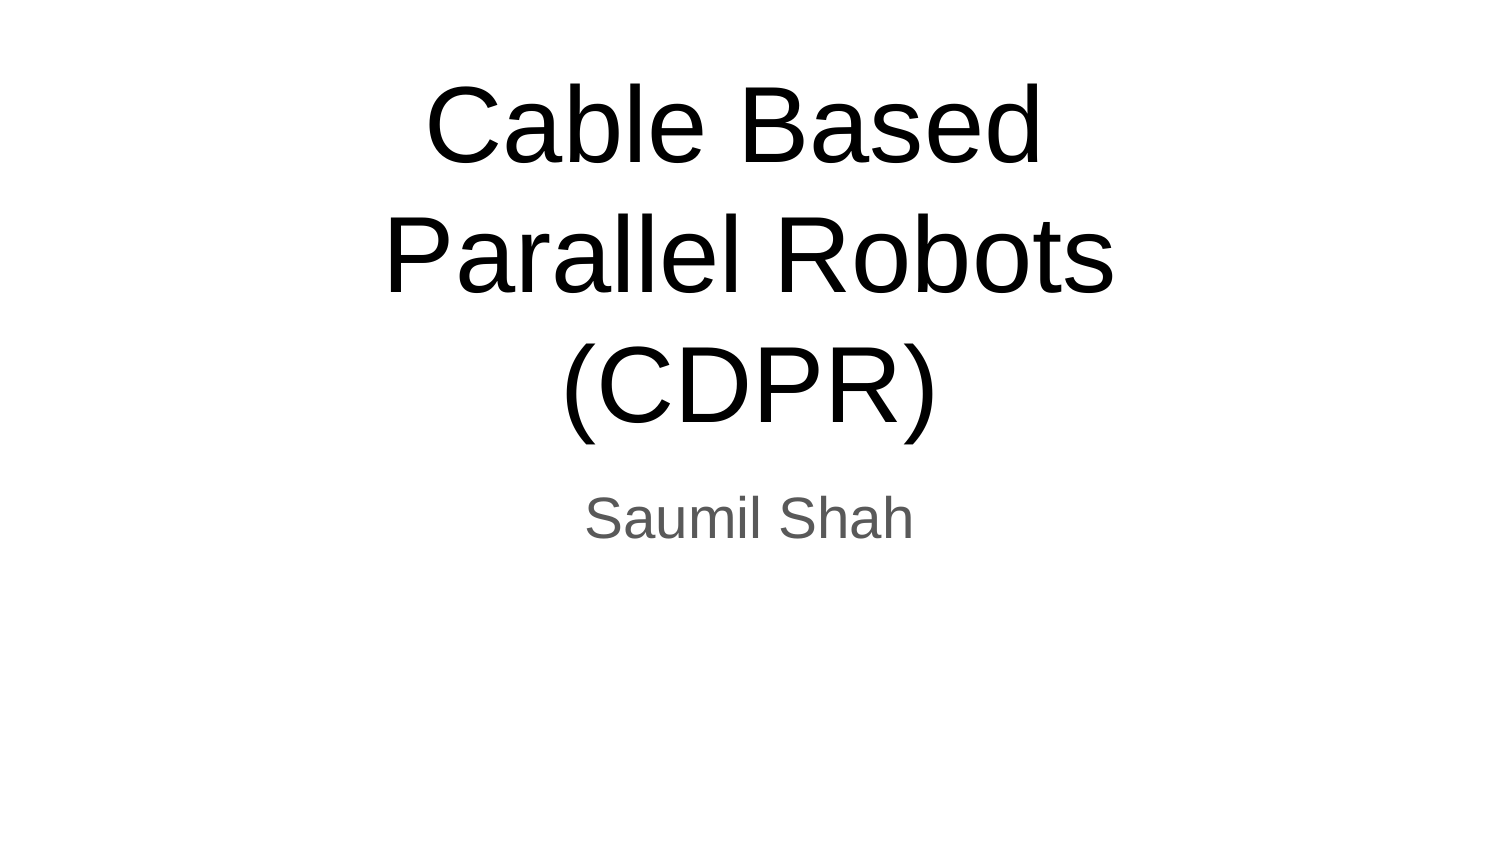

# Cable Based
Parallel Robots
(CDPR)
Saumil Shah